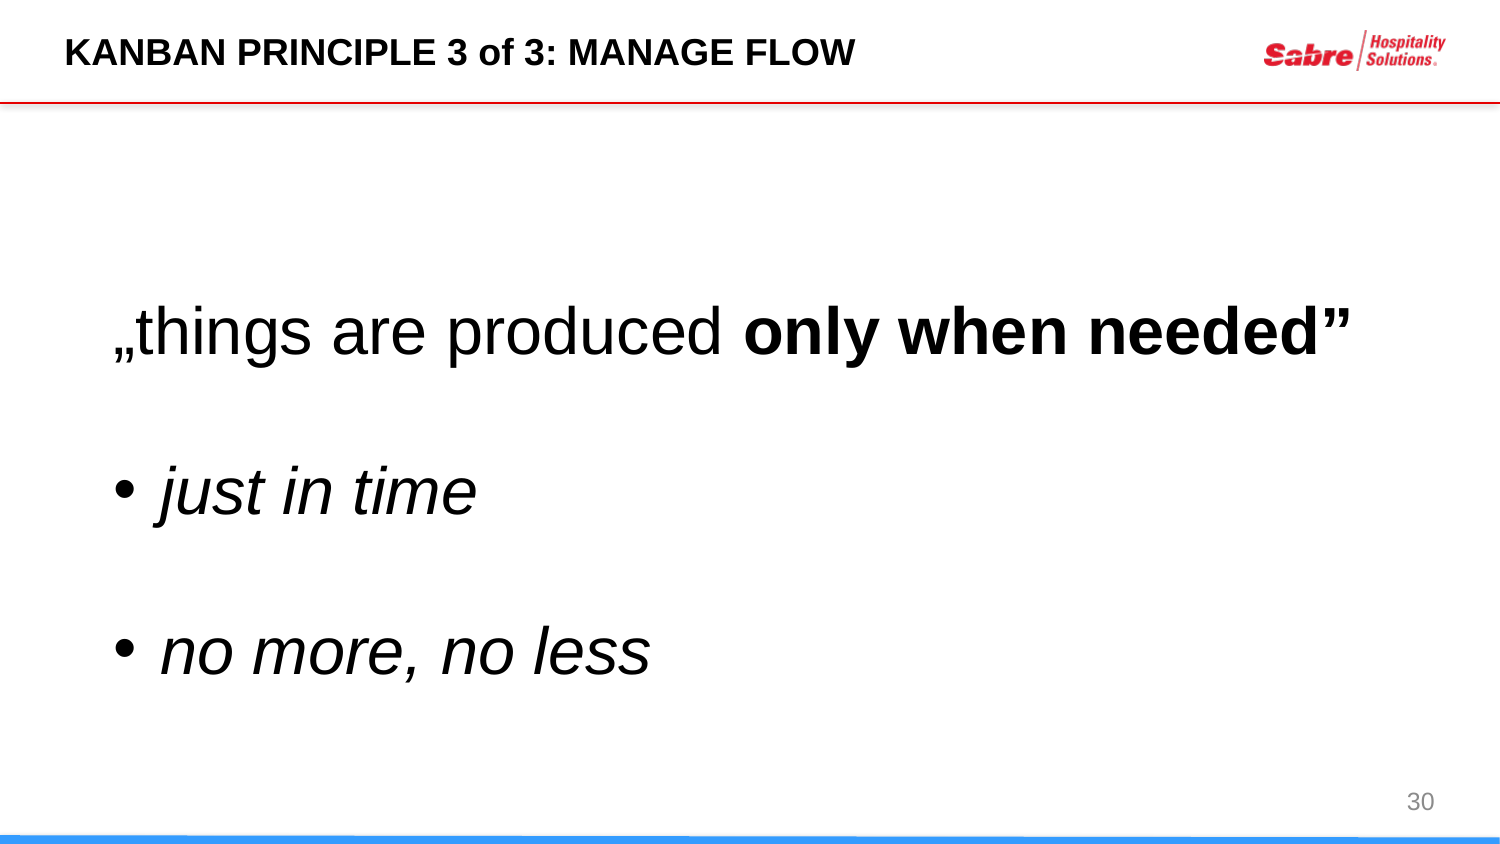

# KANBAN PRINCIPLE 3 of 3: MANAGE FLOW
„things are produced only when needed”
just in time
no more, no less
30